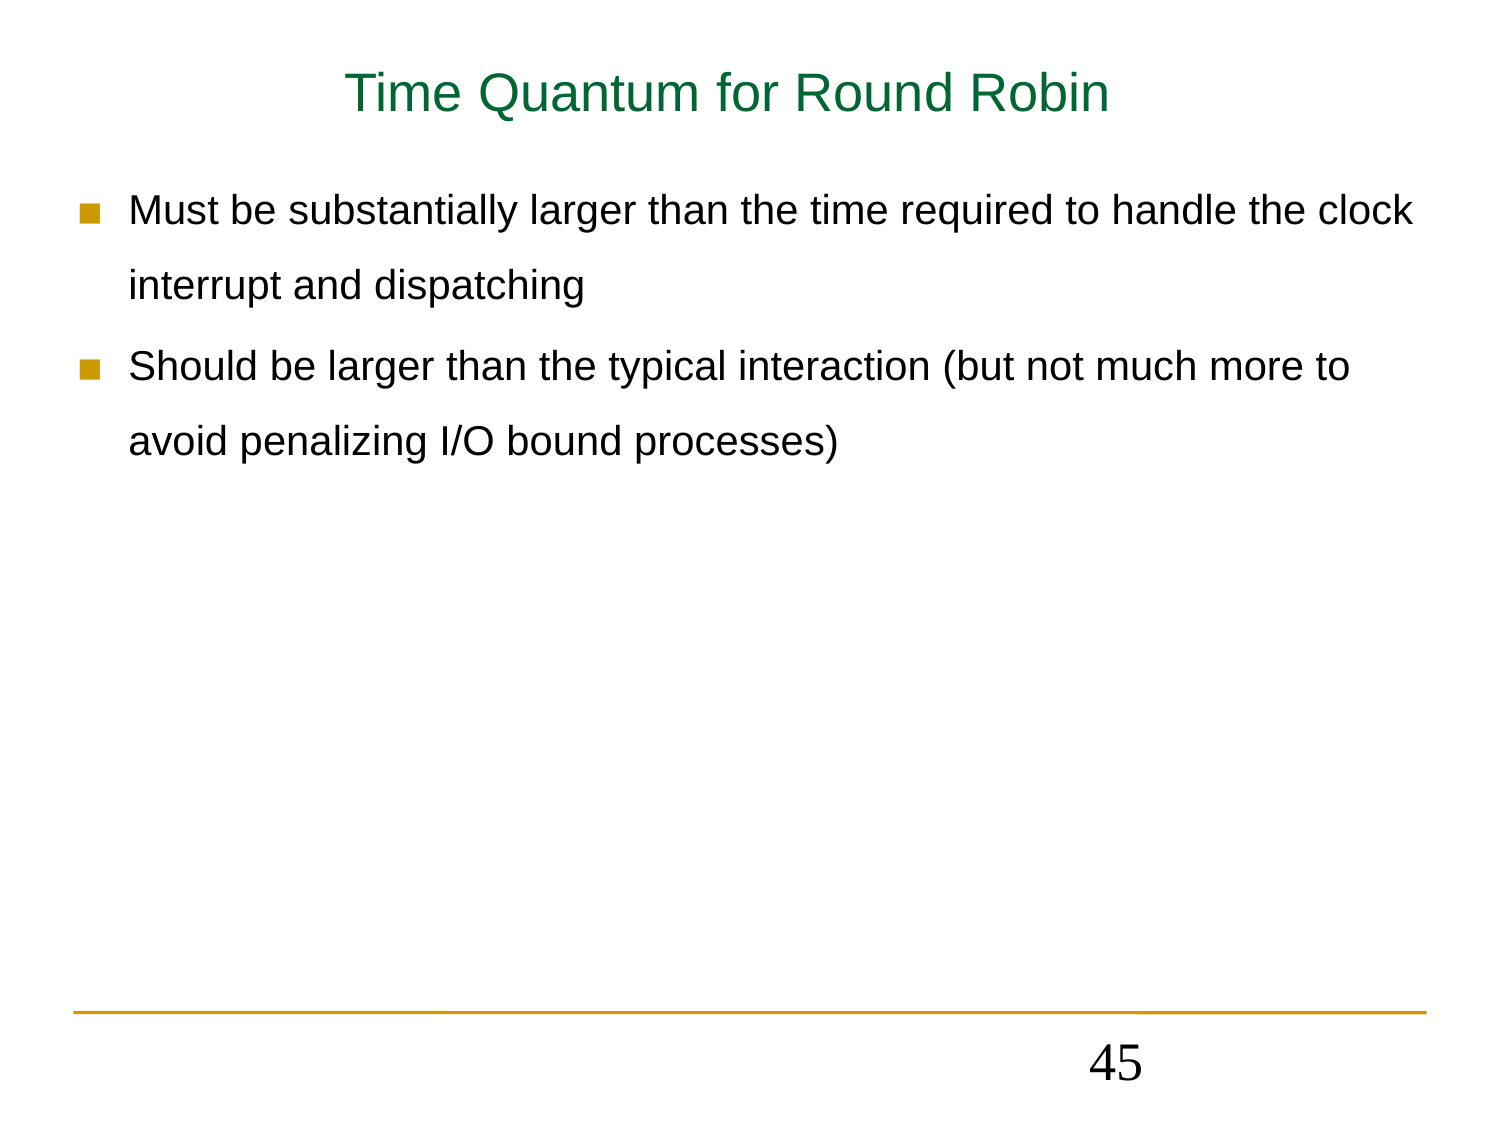

Time Quantum for Round Robin
Must be substantially larger than the time required to handle the clock interrupt and dispatching
Should be larger than the typical interaction (but not much more to avoid penalizing I/O bound processes)
45